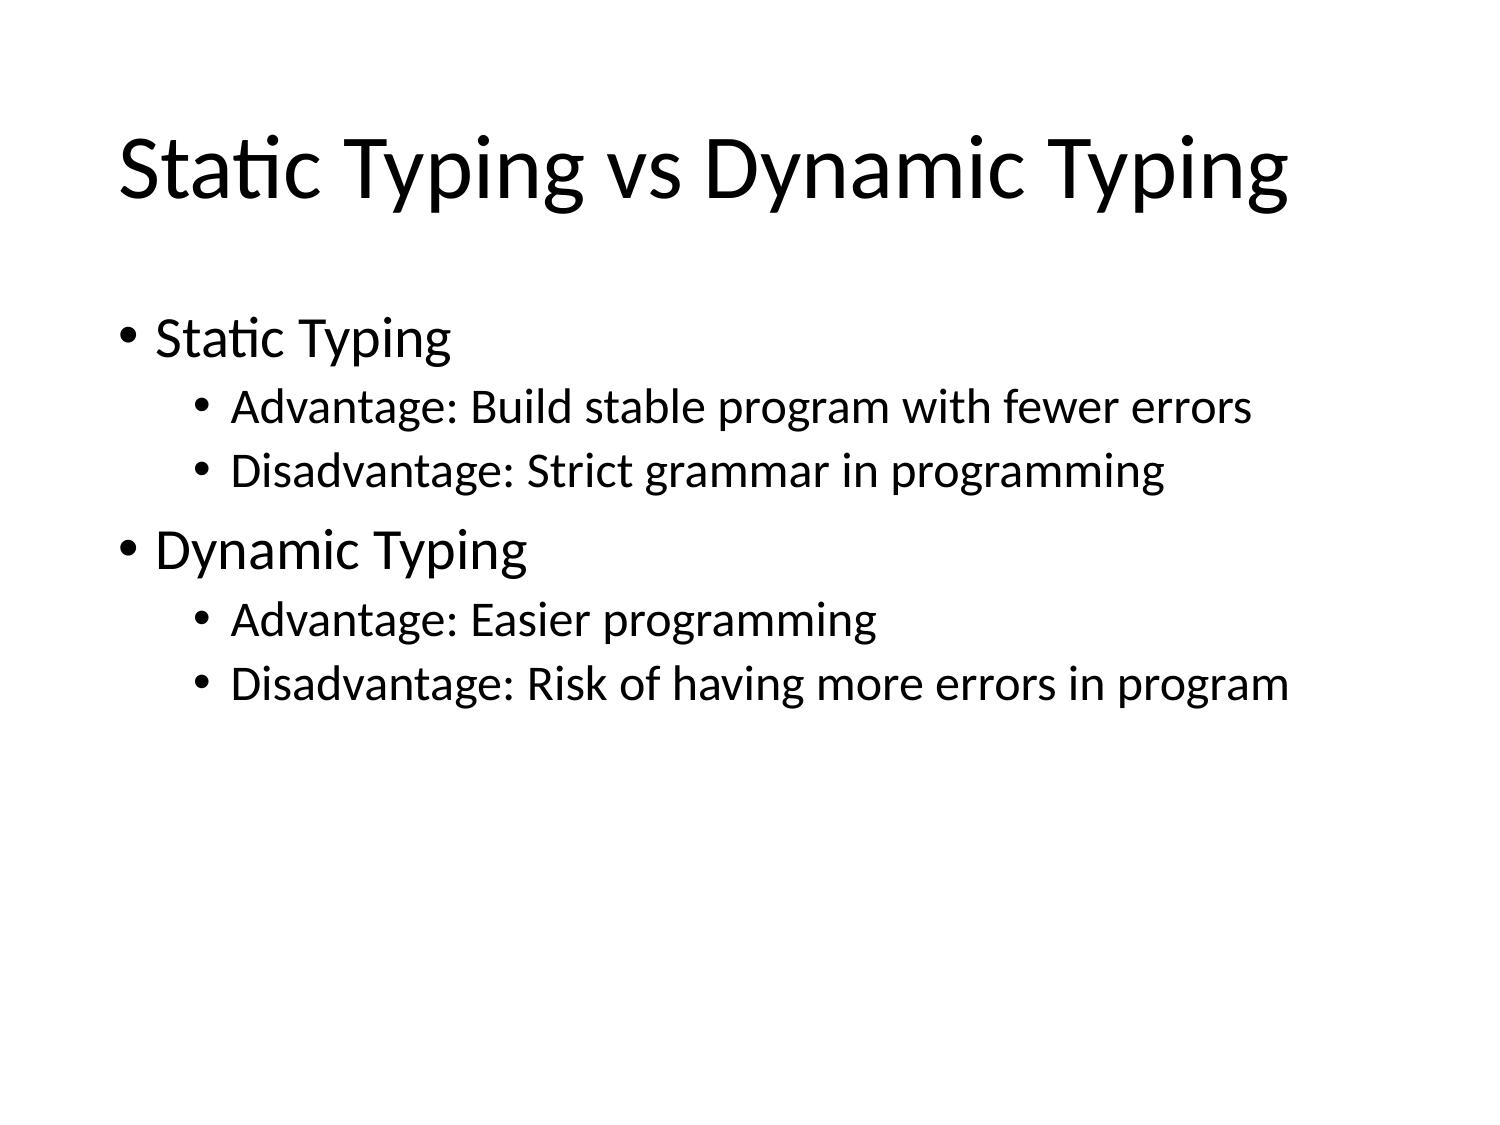

# Static Typing vs Dynamic Typing
Static Typing
Advantage: Build stable program with fewer errors
Disadvantage: Strict grammar in programming
Dynamic Typing
Advantage: Easier programming
Disadvantage: Risk of having more errors in program